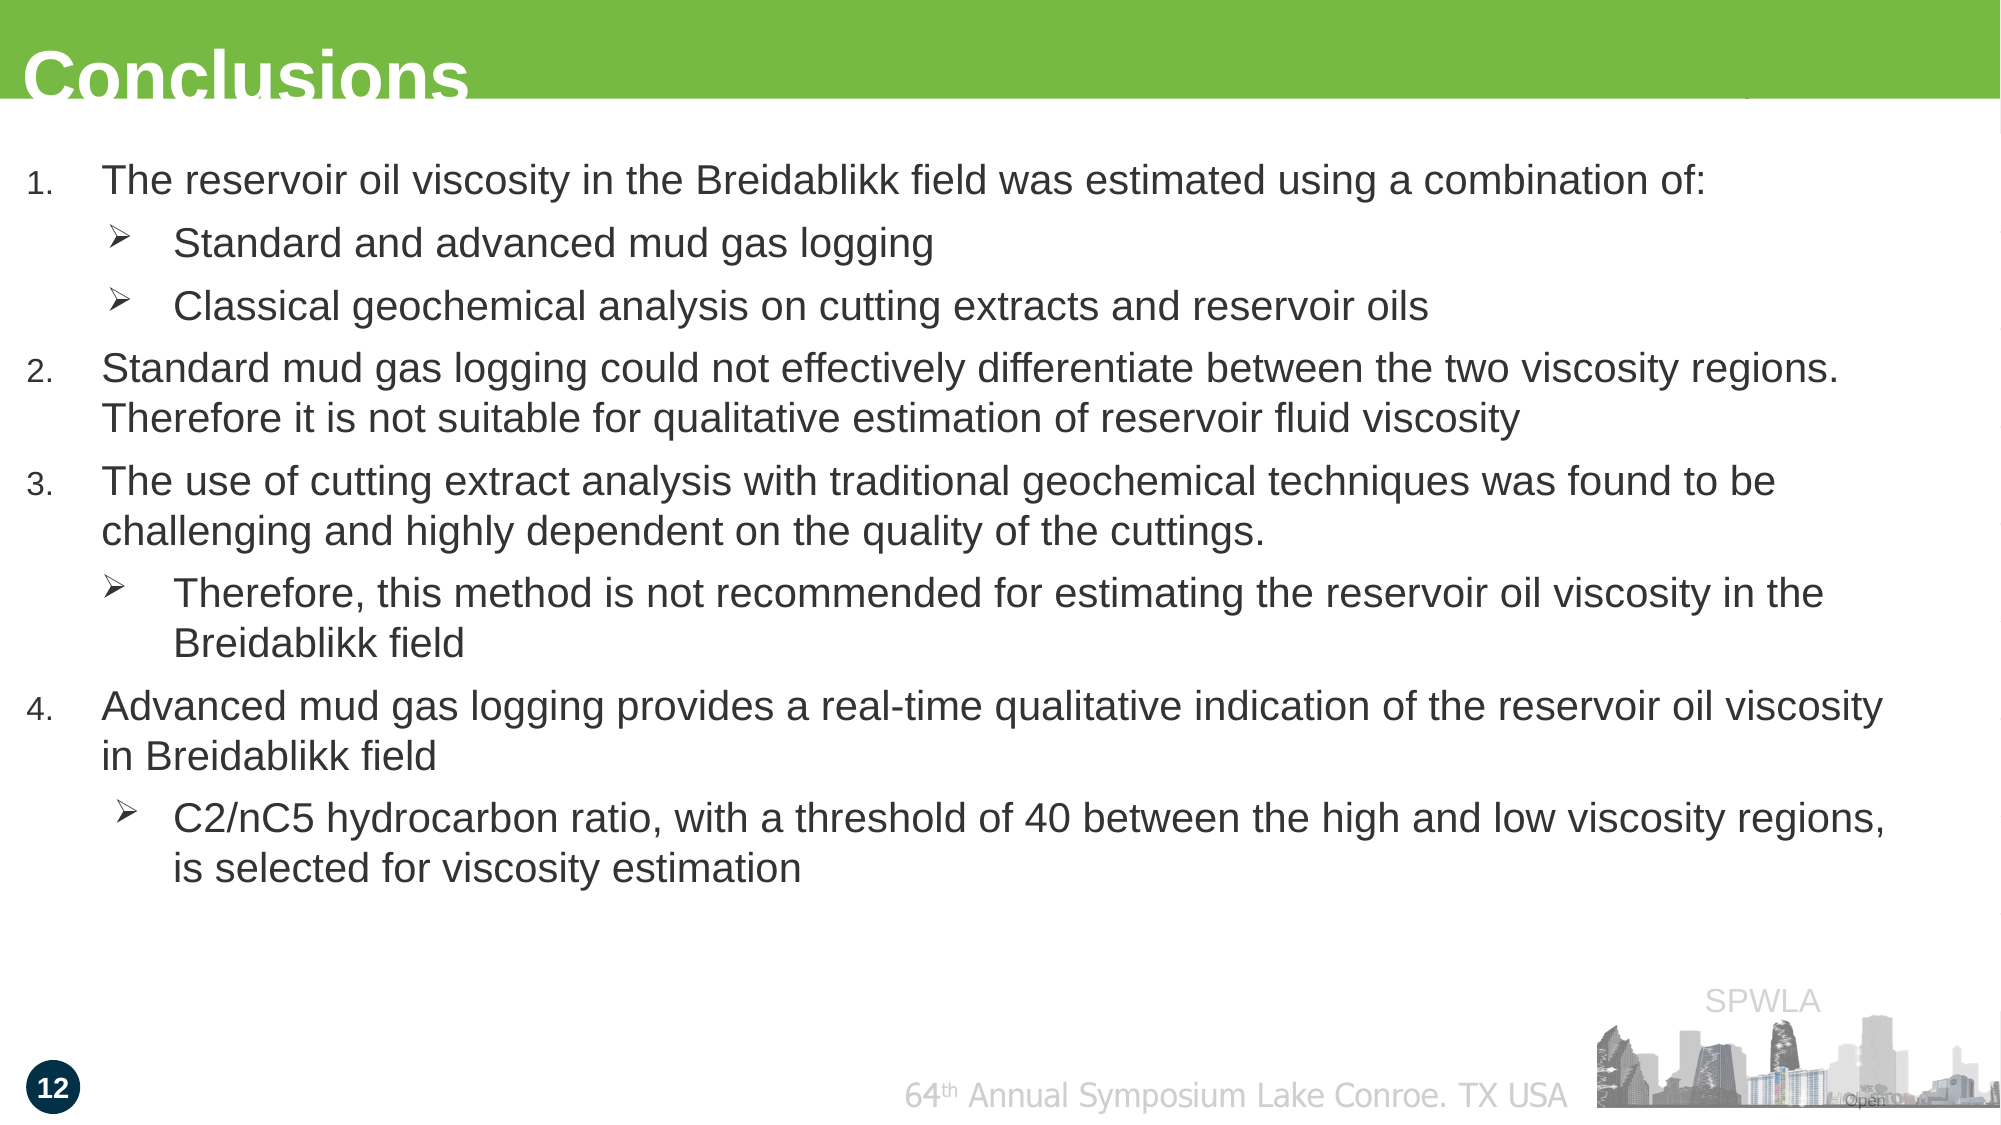

# Conclusions
The reservoir oil viscosity in the Breidablikk field was estimated using a combination of:
Standard and advanced mud gas logging
Classical geochemical analysis on cutting extracts and reservoir oils
Standard mud gas logging could not effectively differentiate between the two viscosity regions. Therefore it is not suitable for qualitative estimation of reservoir fluid viscosity
The use of cutting extract analysis with traditional geochemical techniques was found to be challenging and highly dependent on the quality of the cuttings.
Therefore, this method is not recommended for estimating the reservoir oil viscosity in the Breidablikk field
Advanced mud gas logging provides a real-time qualitative indication of the reservoir oil viscosity in Breidablikk field
C2/nC5 hydrocarbon ratio, with a threshold of 40 between the high and low viscosity regions, is selected for viscosity estimation